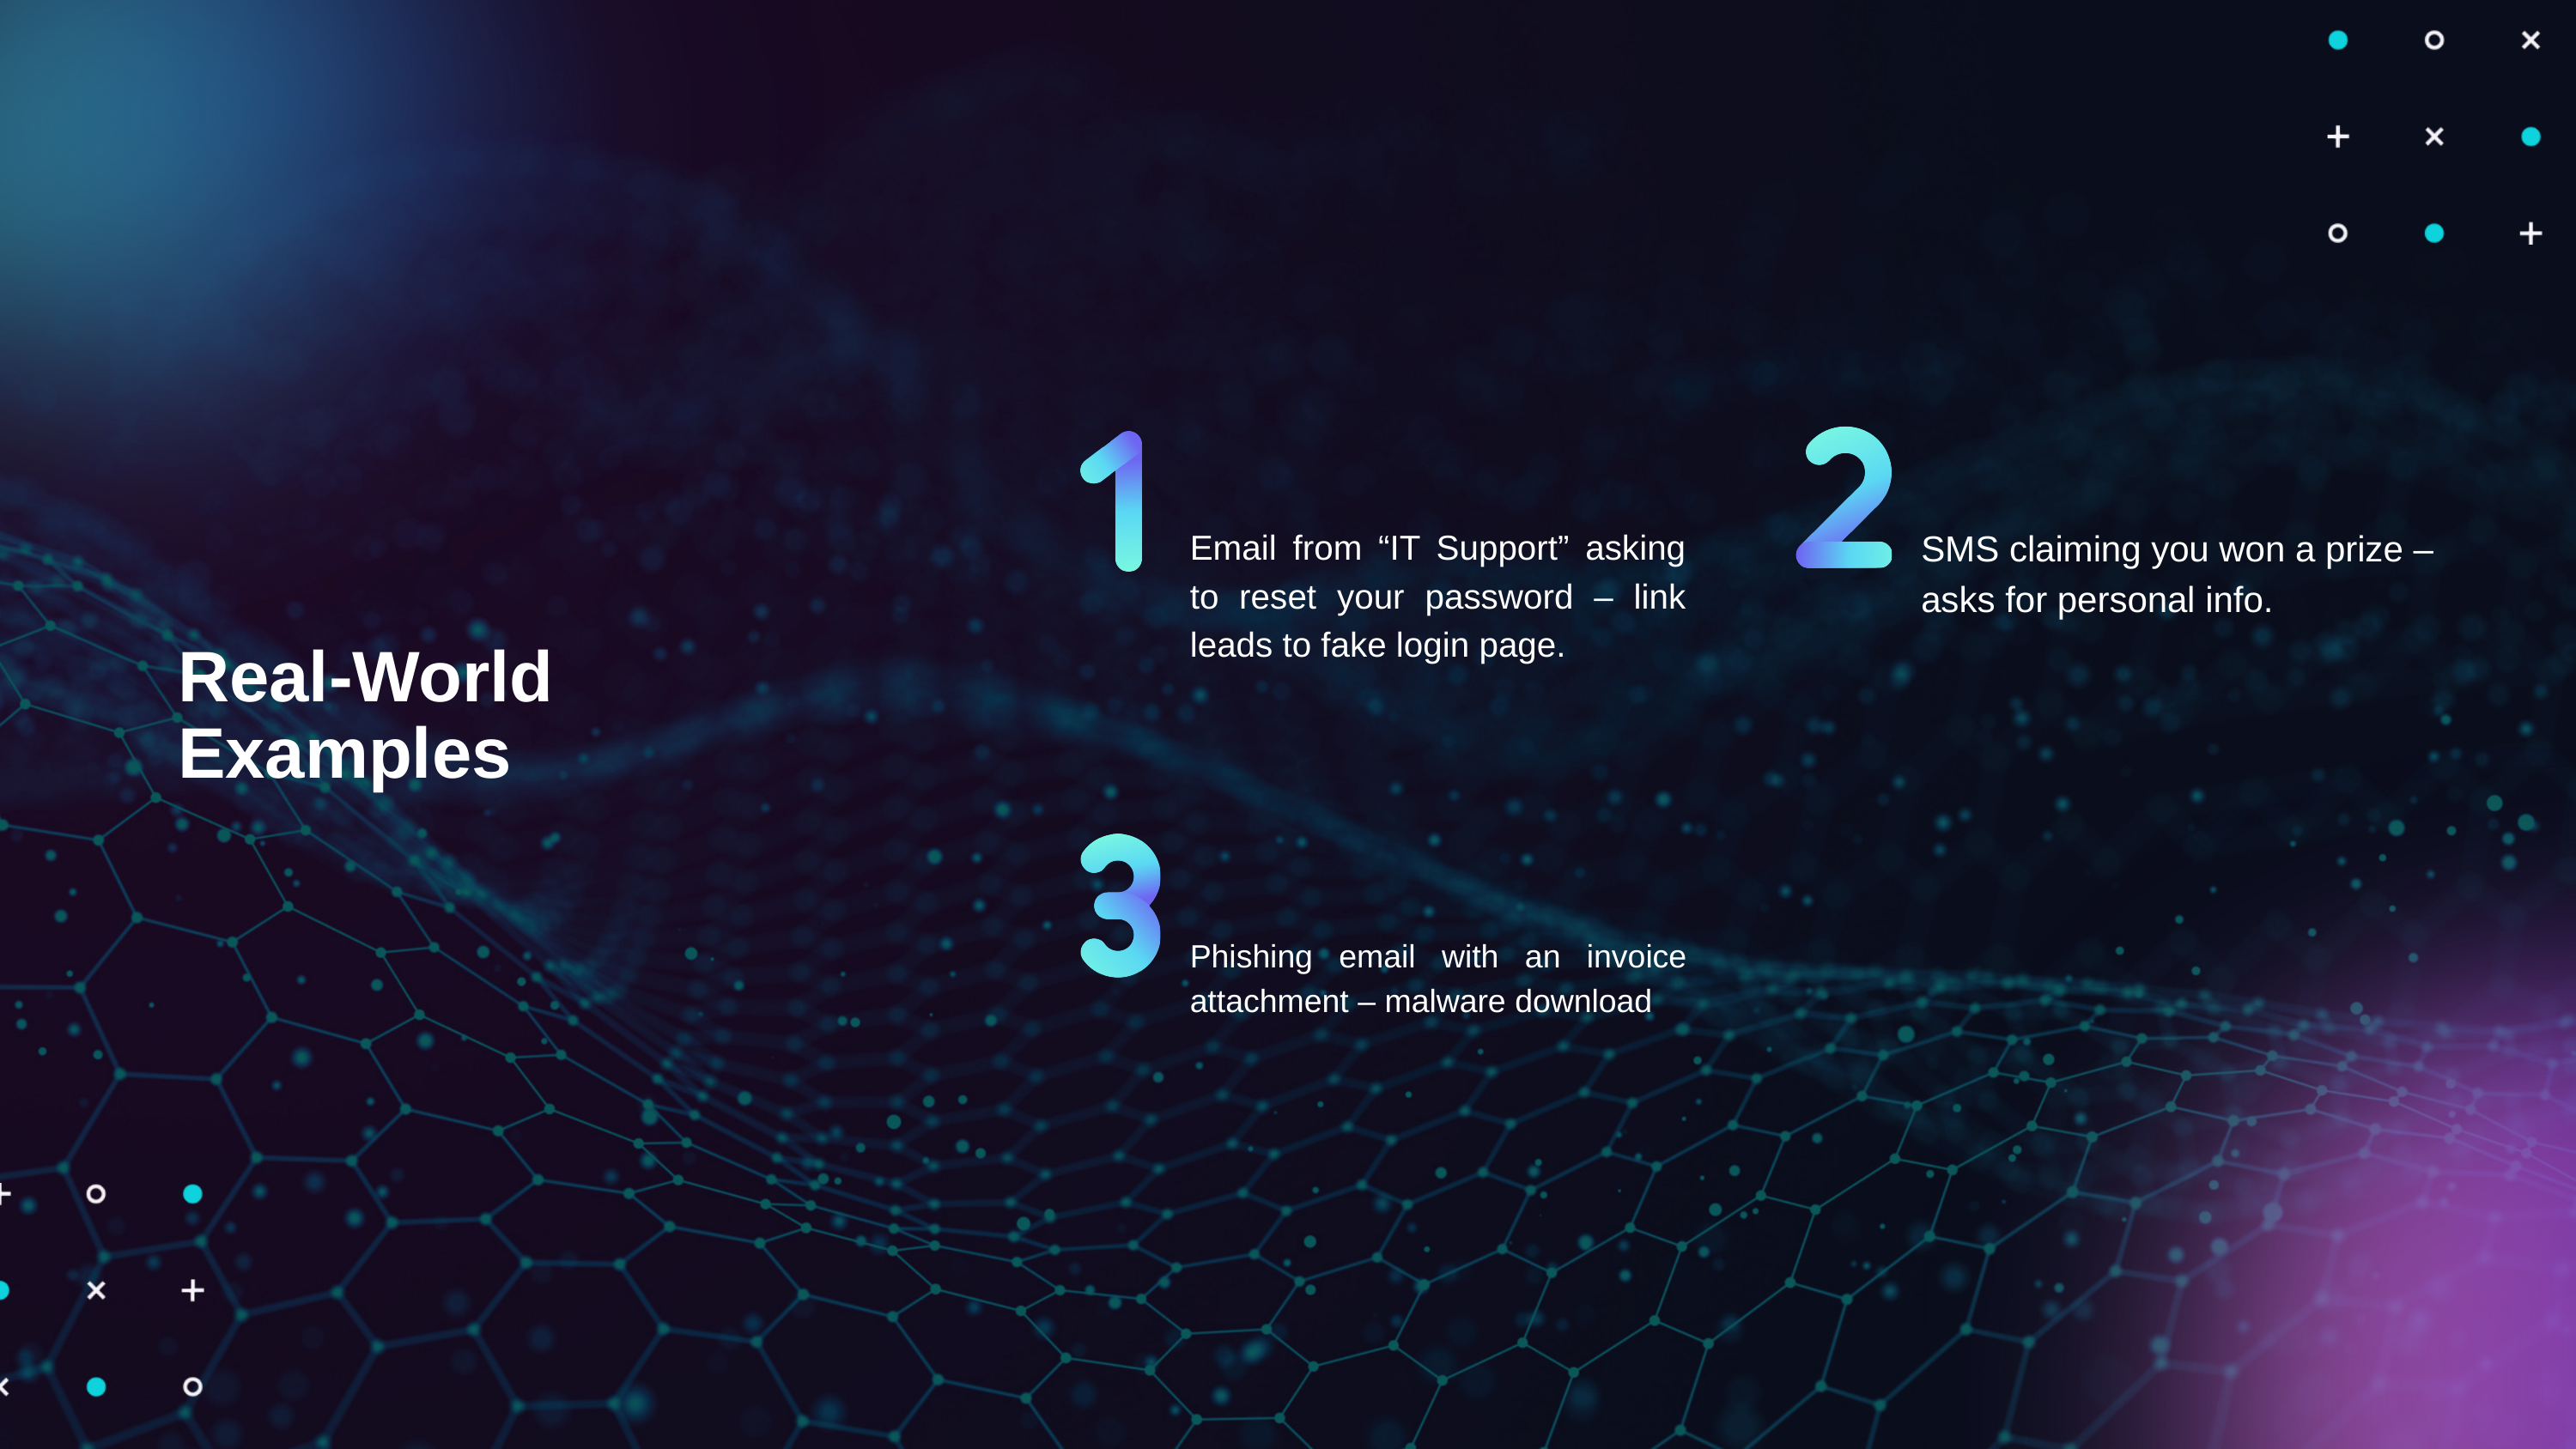

Email from “IT Support” asking to reset your password – link leads to fake login page.
SMS claiming you won a prize – asks for personal info.
Real-World Examples

Phishing email with an invoice attachment – malware download